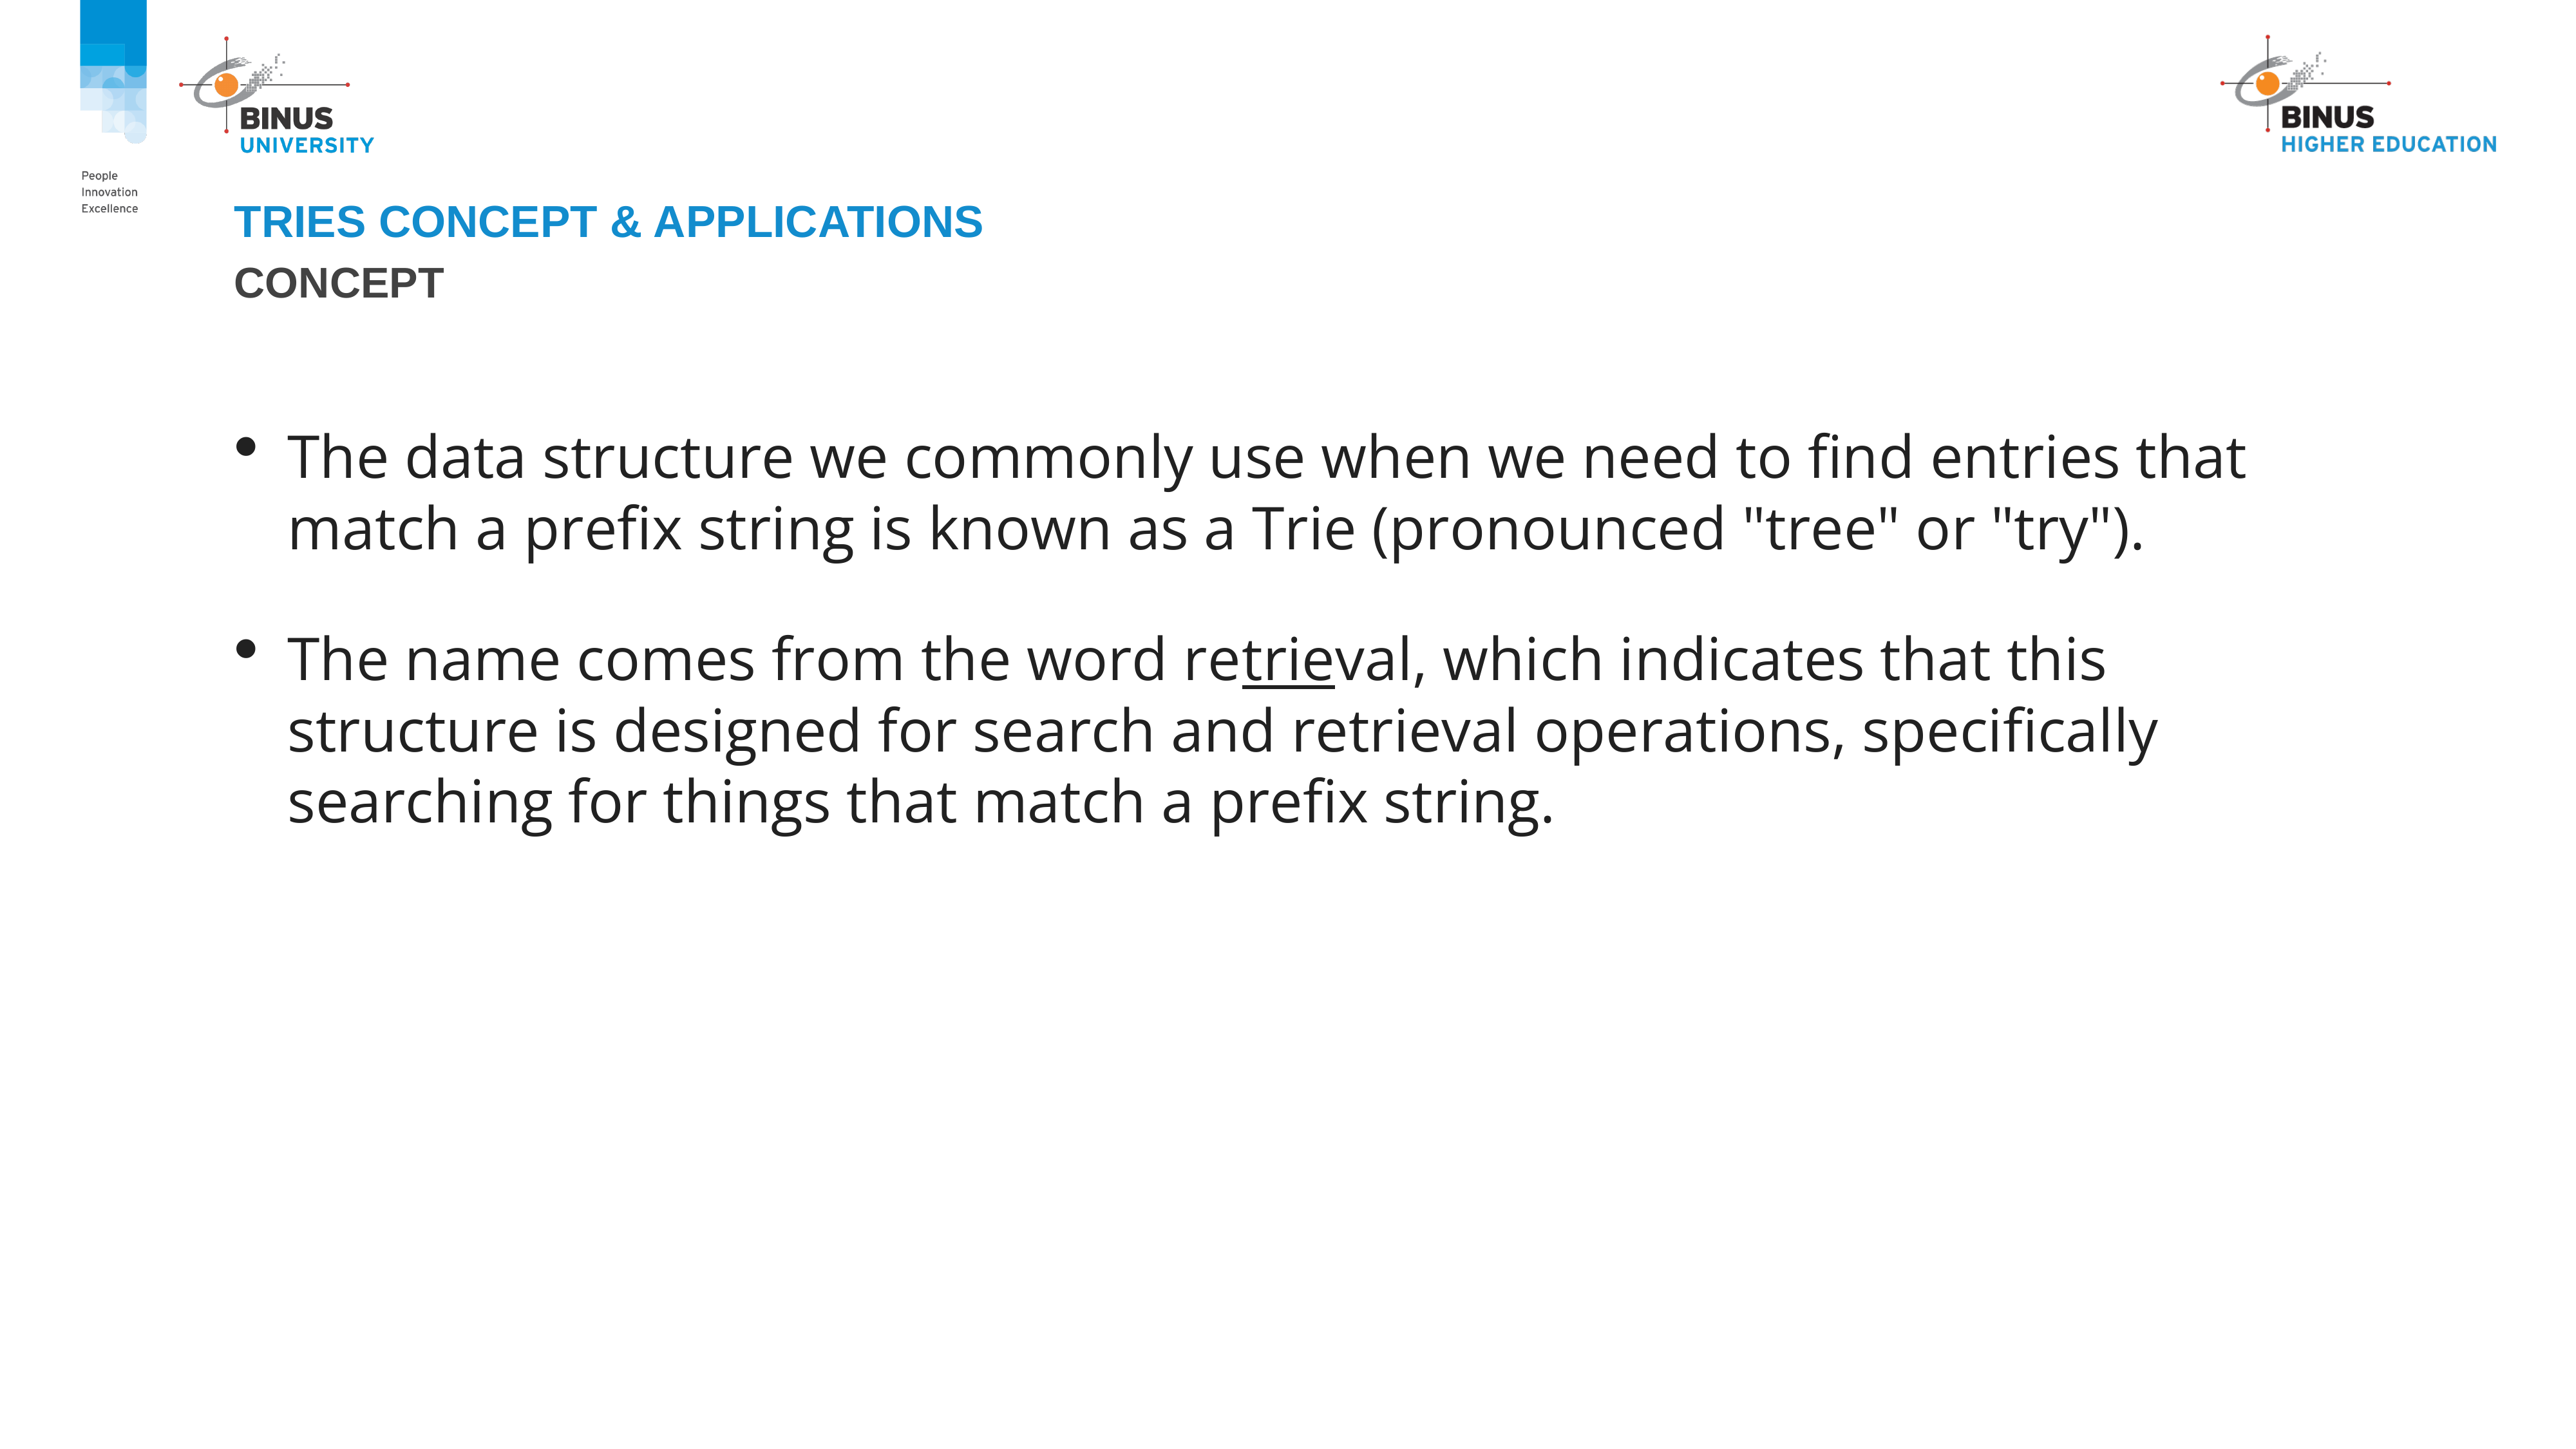

# Tries concept & applications
Concept
The data structure we commonly use when we need to find entries that match a prefix string is known as a Trie (pronounced "tree" or "try").
The name comes from the word retrieval, which indicates that this structure is designed for search and retrieval operations, specifically searching for things that match a prefix string.